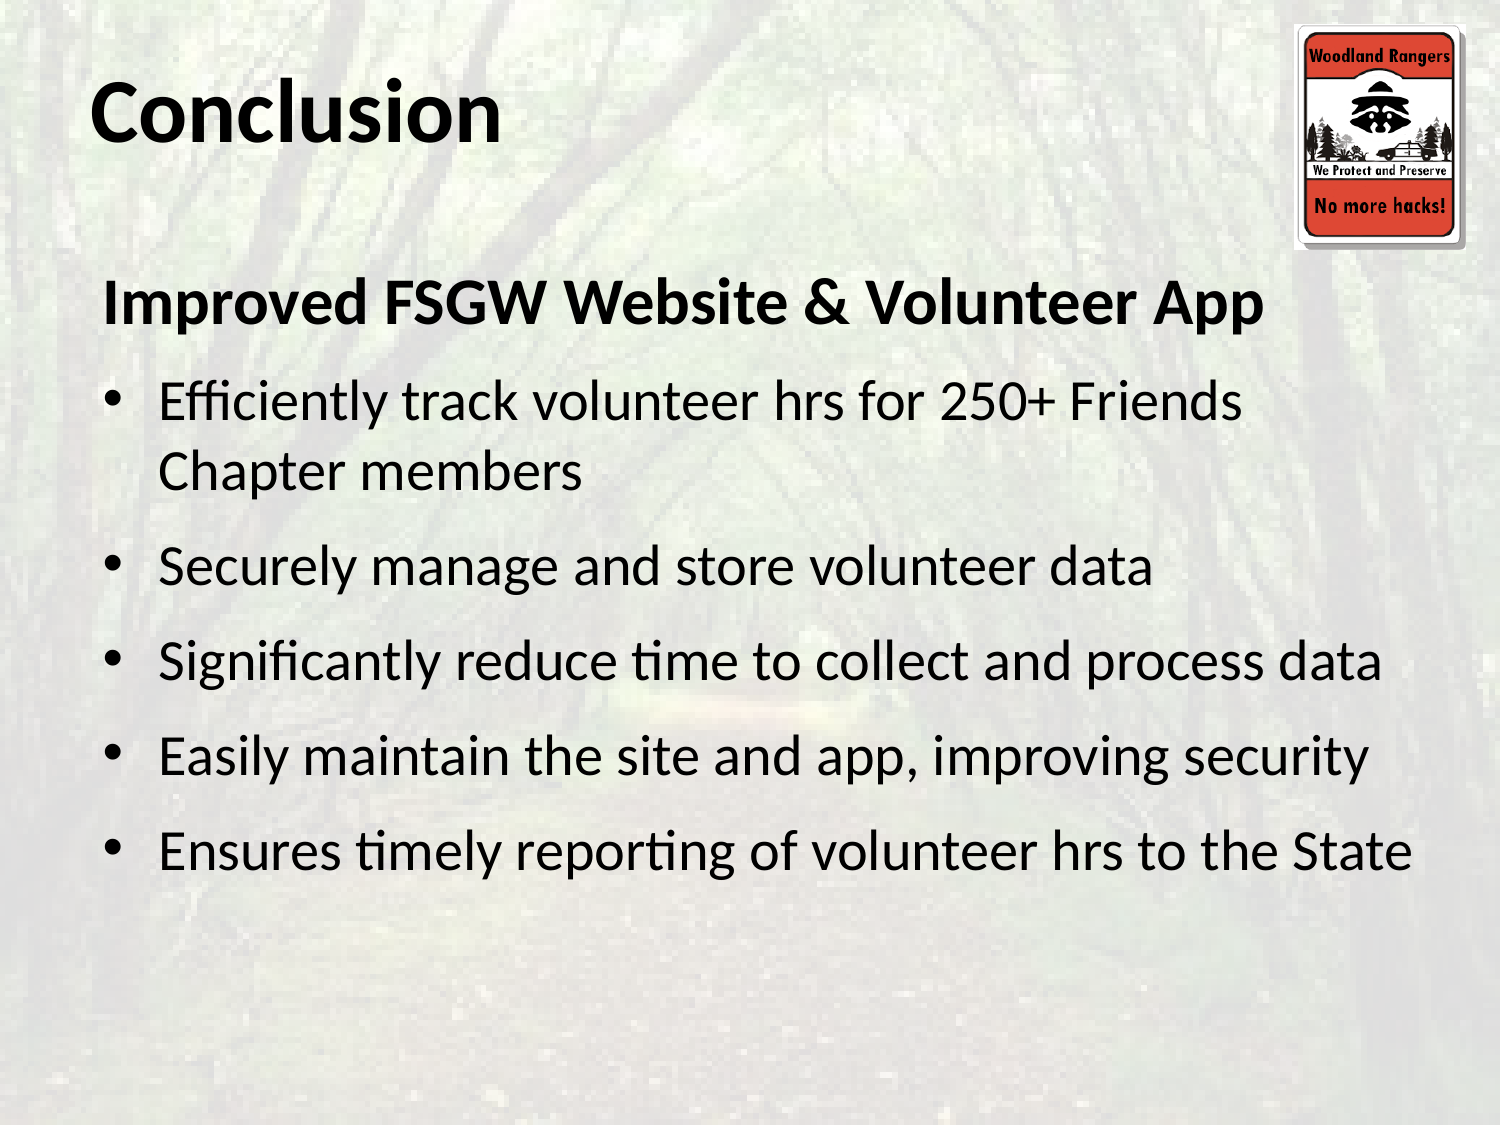

# Conclusion
Improved FSGW Website & Volunteer App
Efficiently track volunteer hrs for 250+ Friends Chapter members
Securely manage and store volunteer data
Significantly reduce time to collect and process data
Easily maintain the site and app, improving security
Ensures timely reporting of volunteer hrs to the State